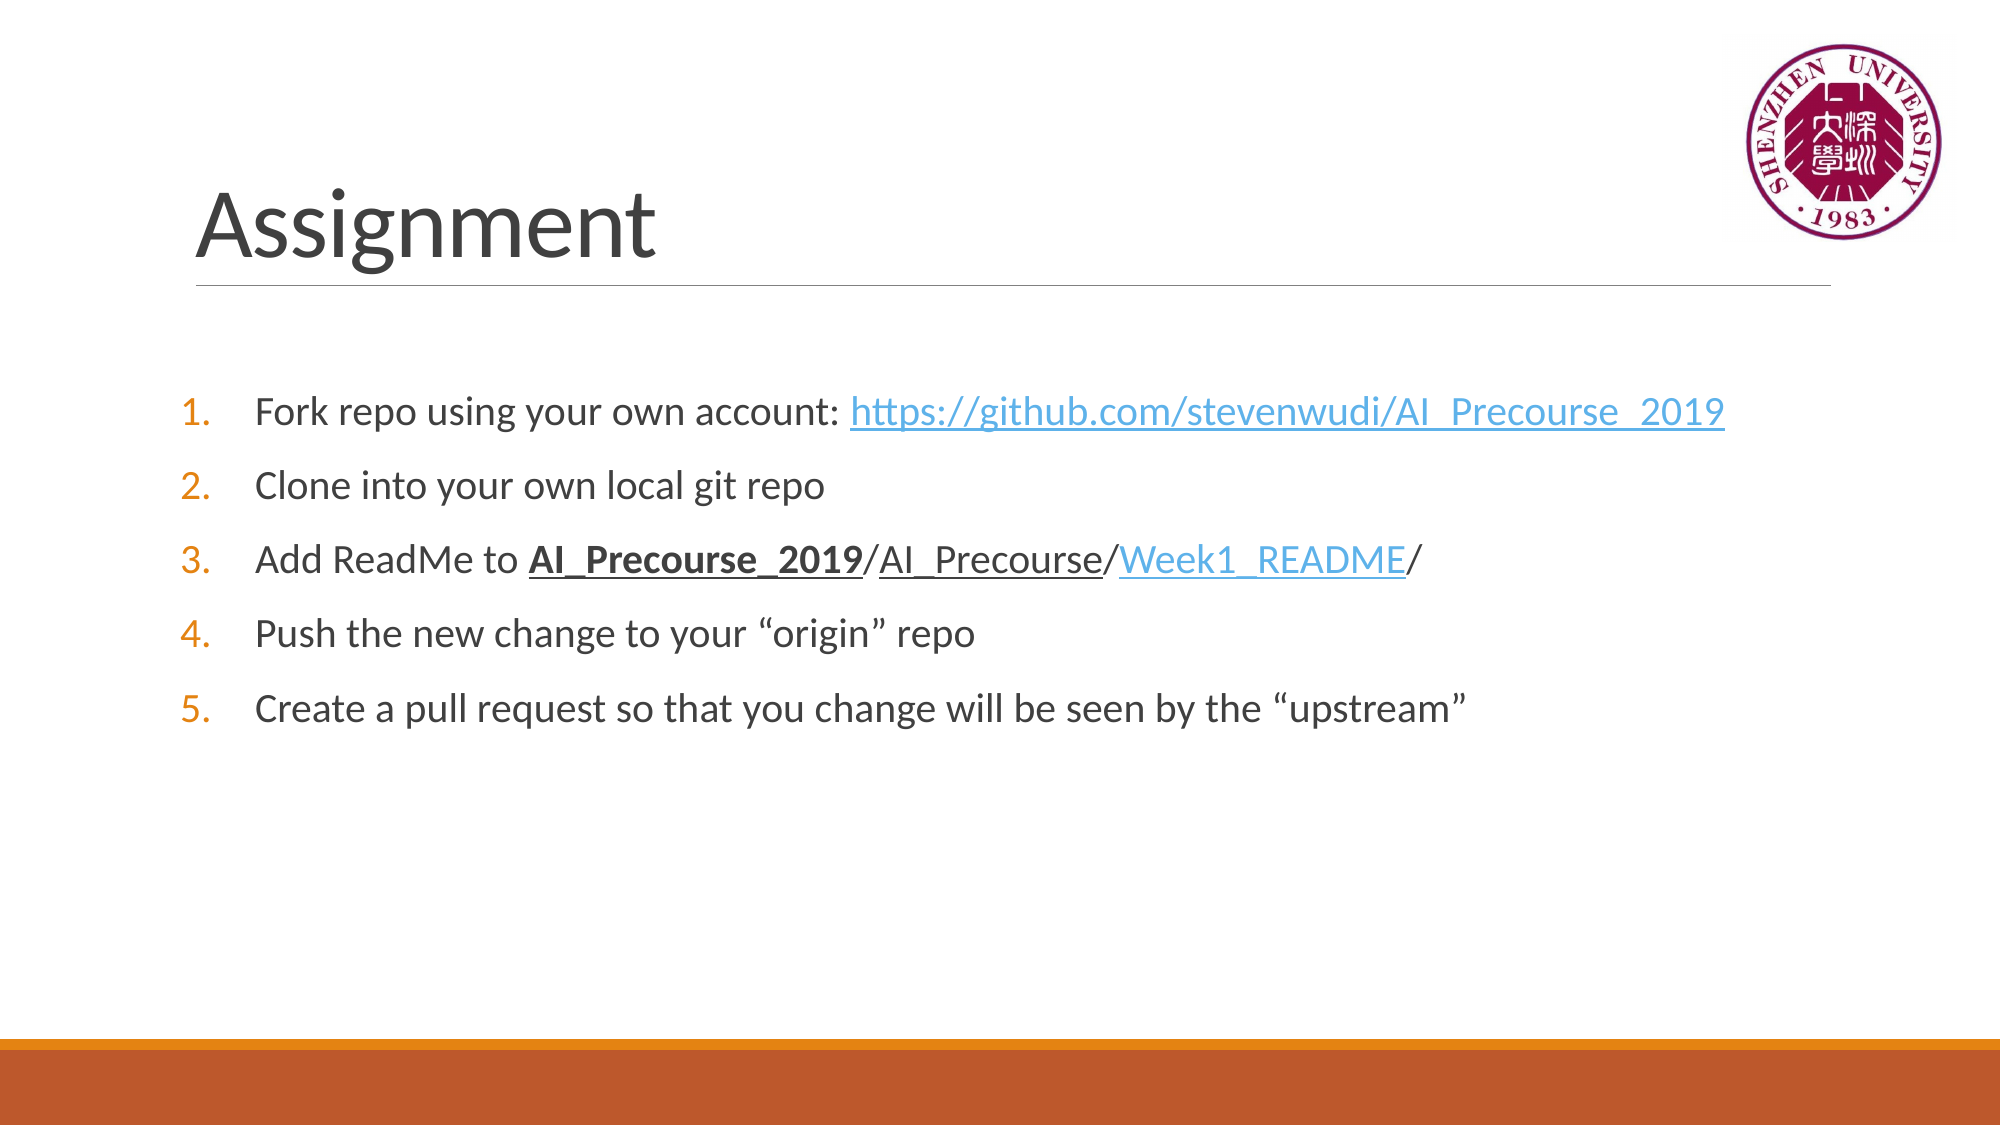

# Assignment

Fork repo using your own account: https://github.com/stevenwudi/AI_Precourse_2019
Clone into your own local git repo
Add ReadMe to AI_Precourse_2019/AI_Precourse/Week1_README/
Push the new change to your “origin” repo
Create a pull request so that you change will be seen by the “upstream”